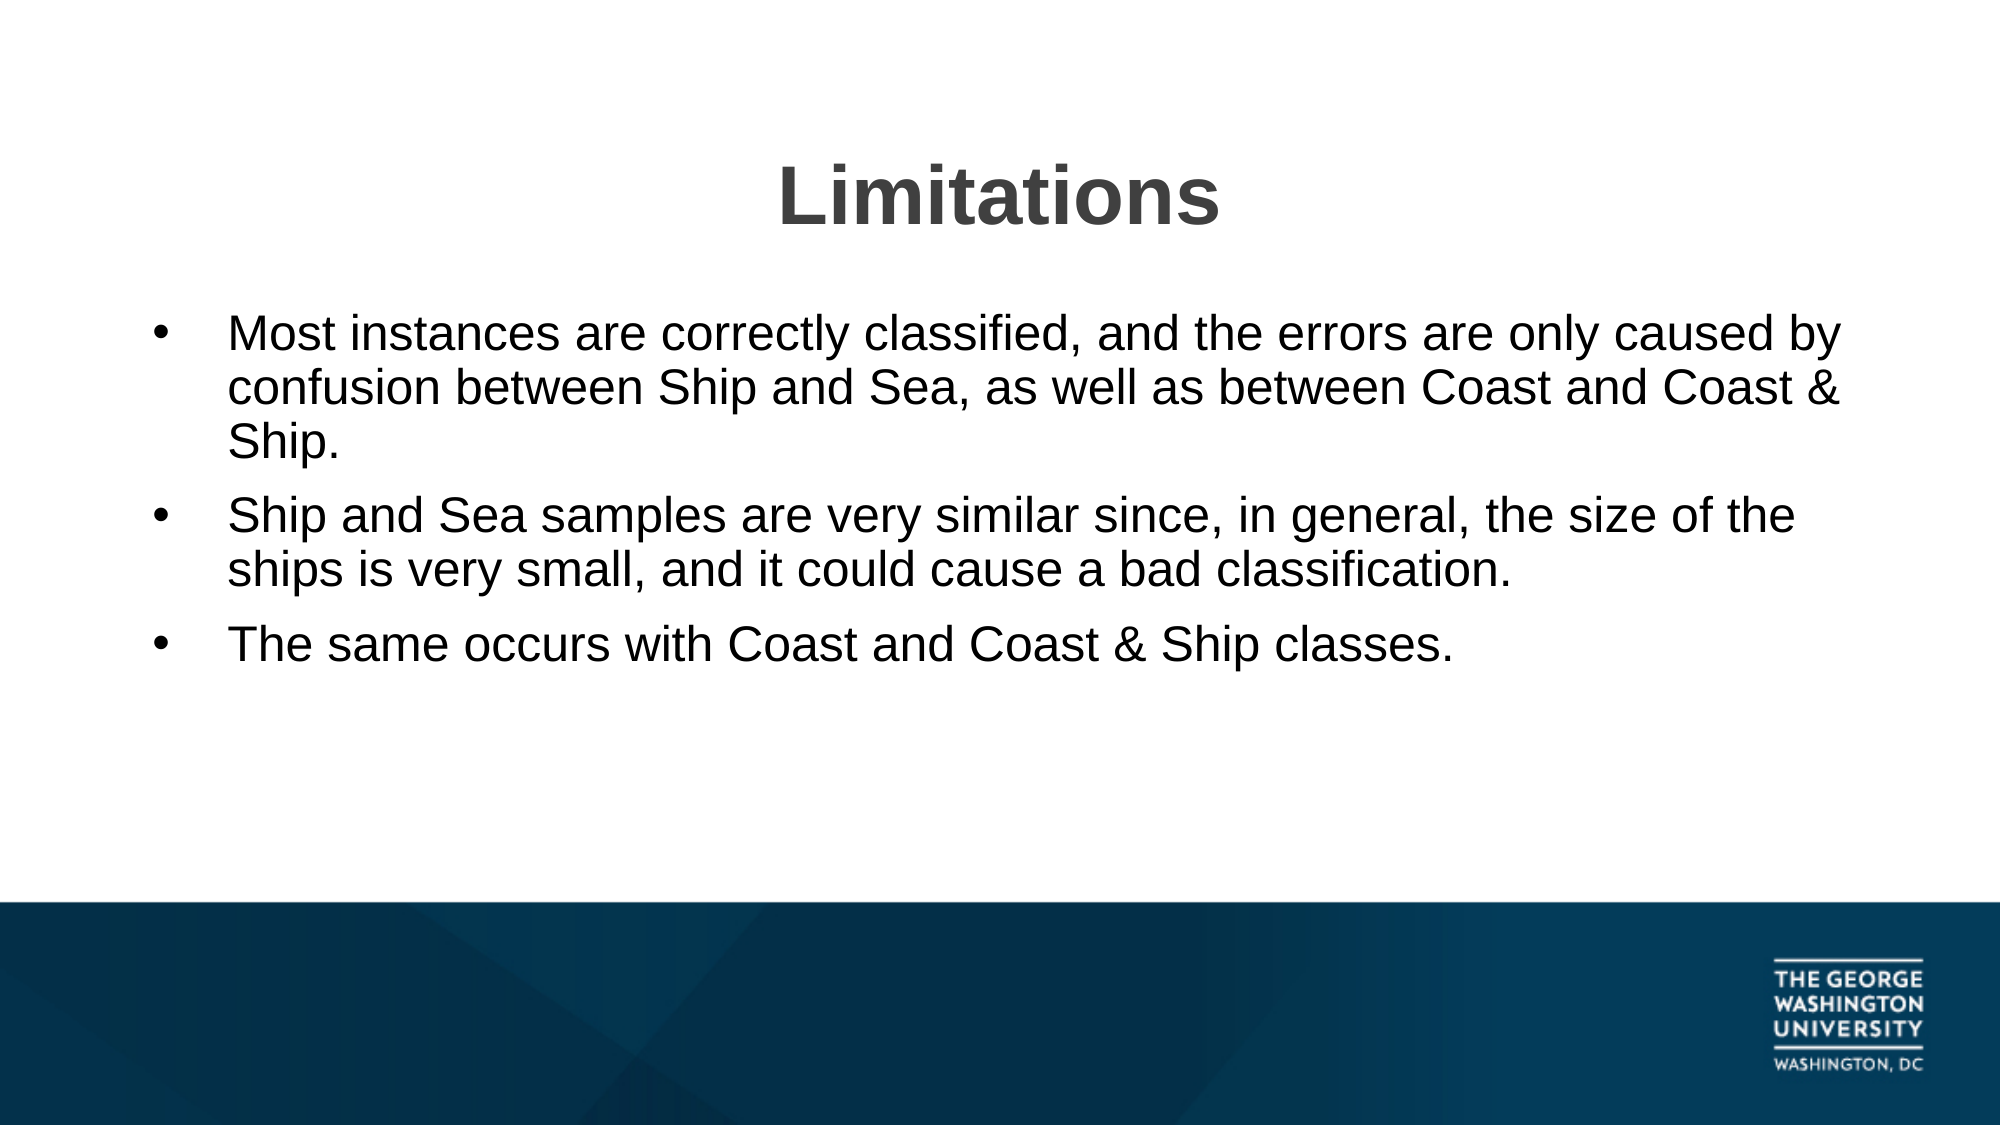

# Limitations
Most instances are correctly classified, and the errors are only caused by confusion between Ship and Sea, as well as between Coast and Coast & Ship.
Ship and Sea samples are very similar since, in general, the size of the ships is very small, and it could cause a bad classification.
The same occurs with Coast and Coast & Ship classes.